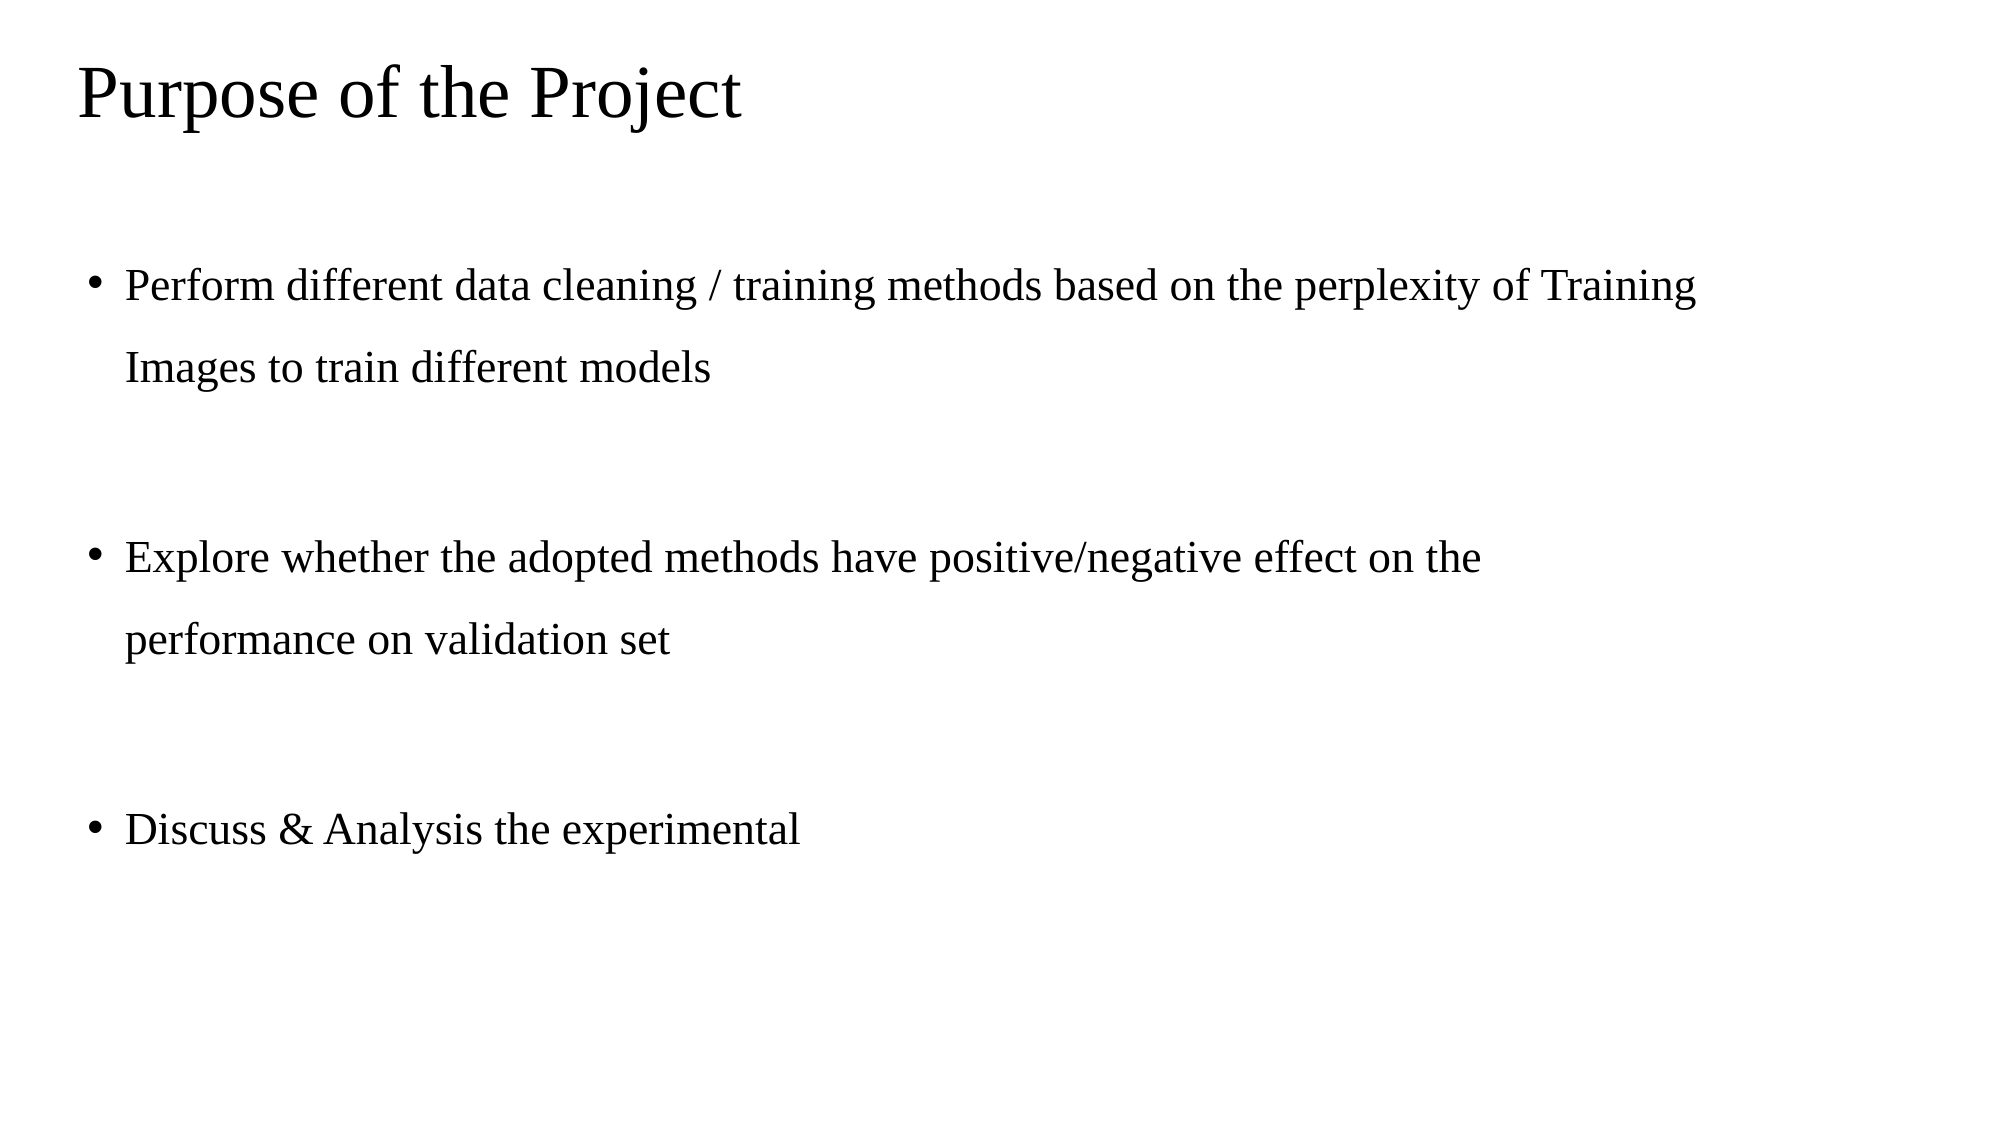

# Purpose of the Project
Perform different data cleaning / training methods based on the perplexity of Training Images to train different models

Explore whether the adopted methods have positive/negative effect on the performance on validation set

Discuss & Analysis the experimental